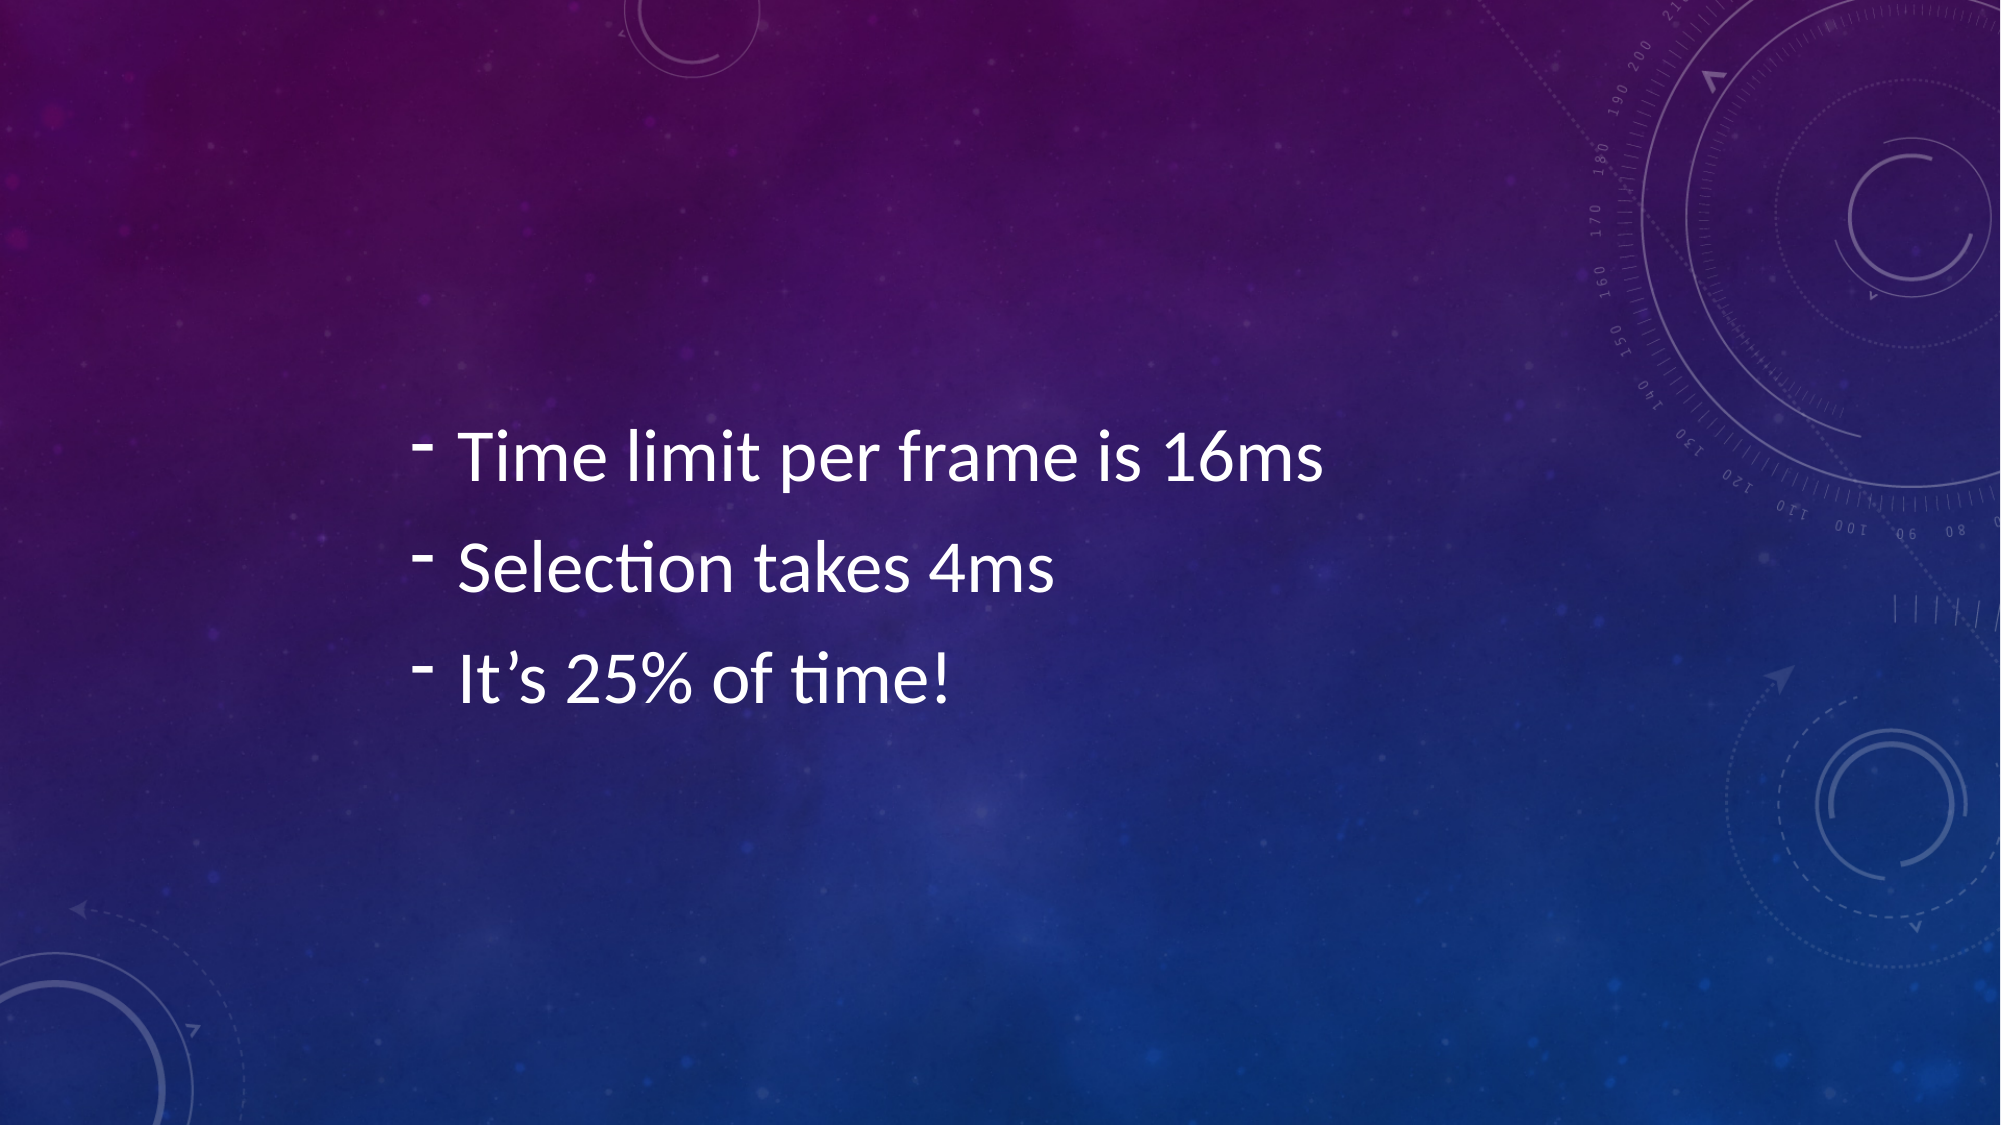

Time limit per frame is 16ms
Selection takes 4ms
It’s 25% of time!